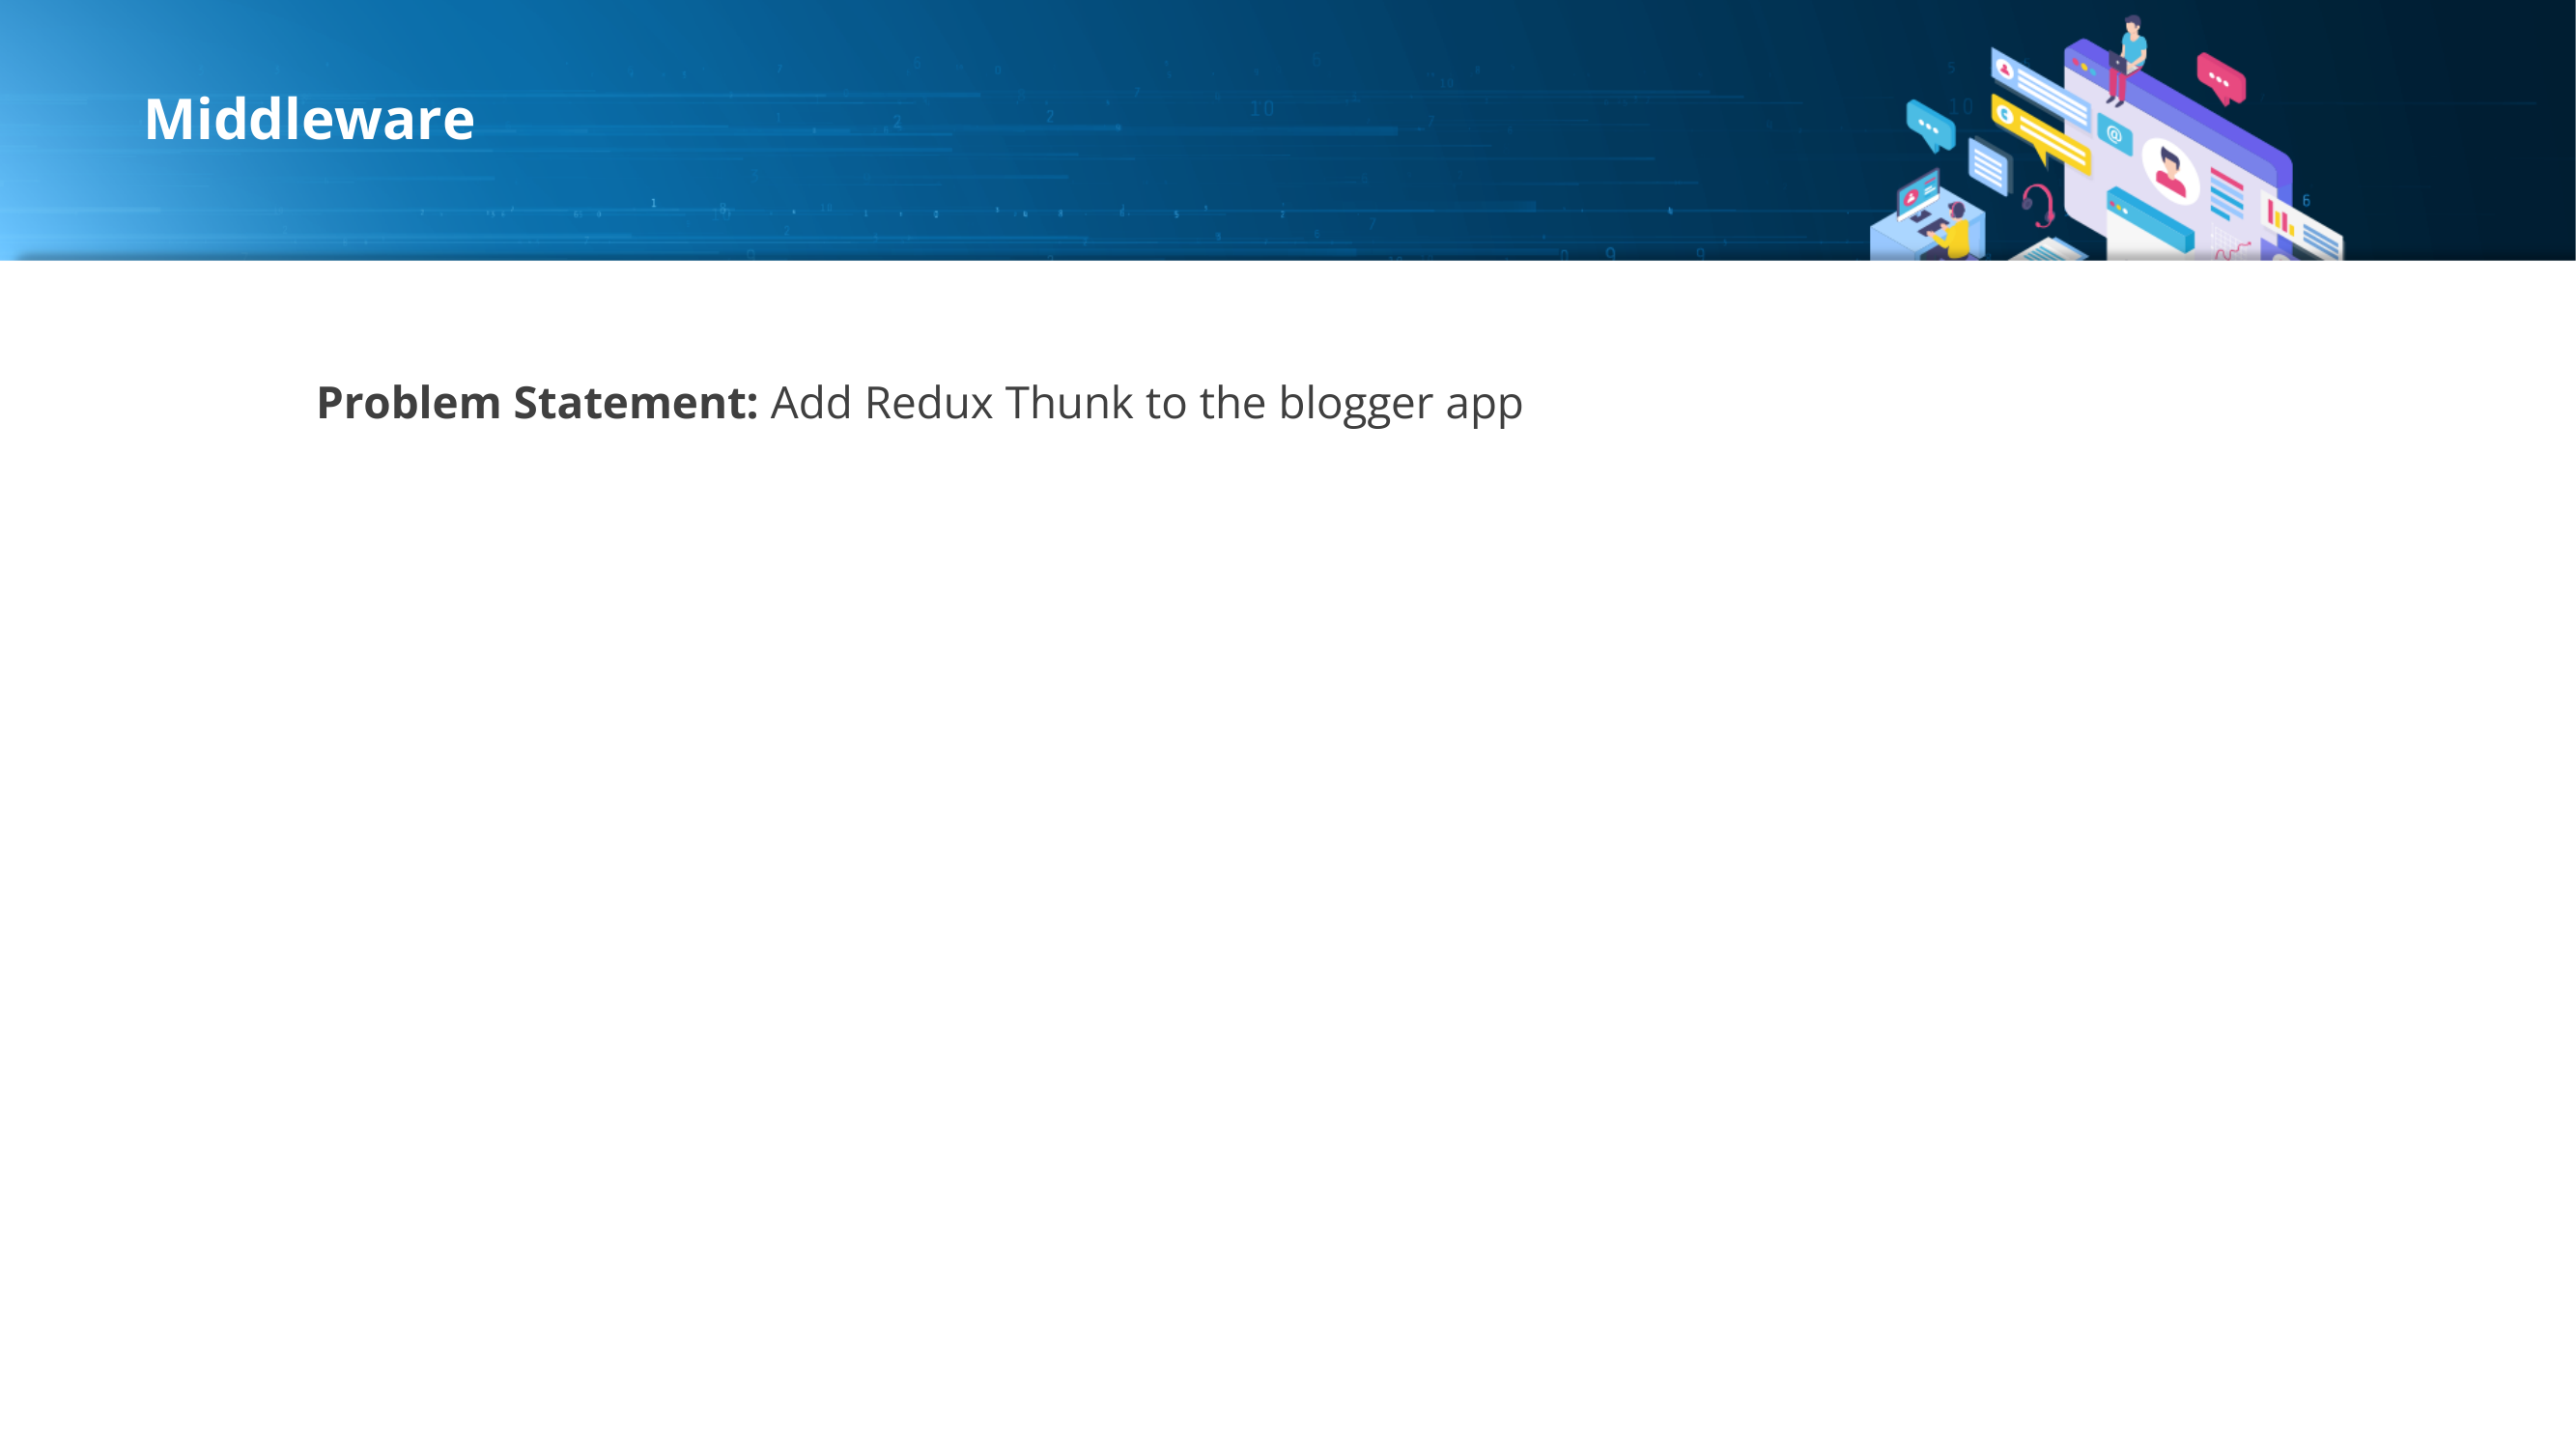

# Middleware
Problem Statement: Add Redux Thunk to the blogger app